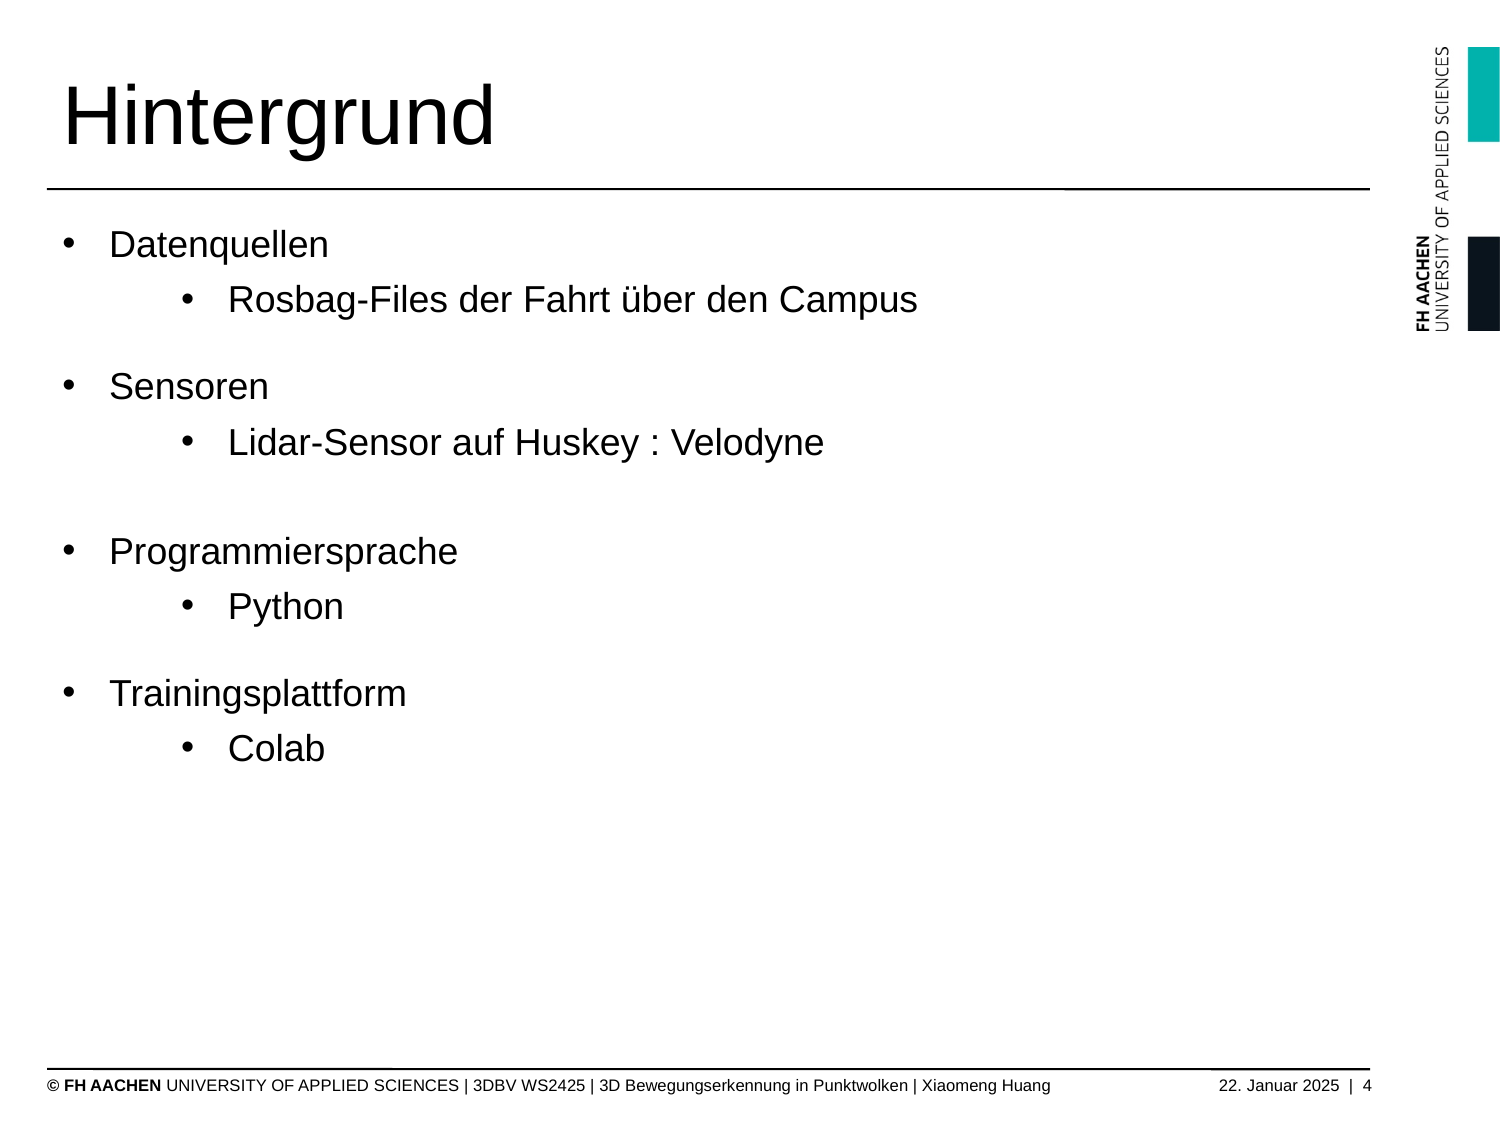

# Hintergrund
Datenquellen
Rosbag-Files der Fahrt über den Campus
Sensoren
Lidar-Sensor auf Huskey : Velodyne
Programmiersprache
Python
Trainingsplattform
Colab